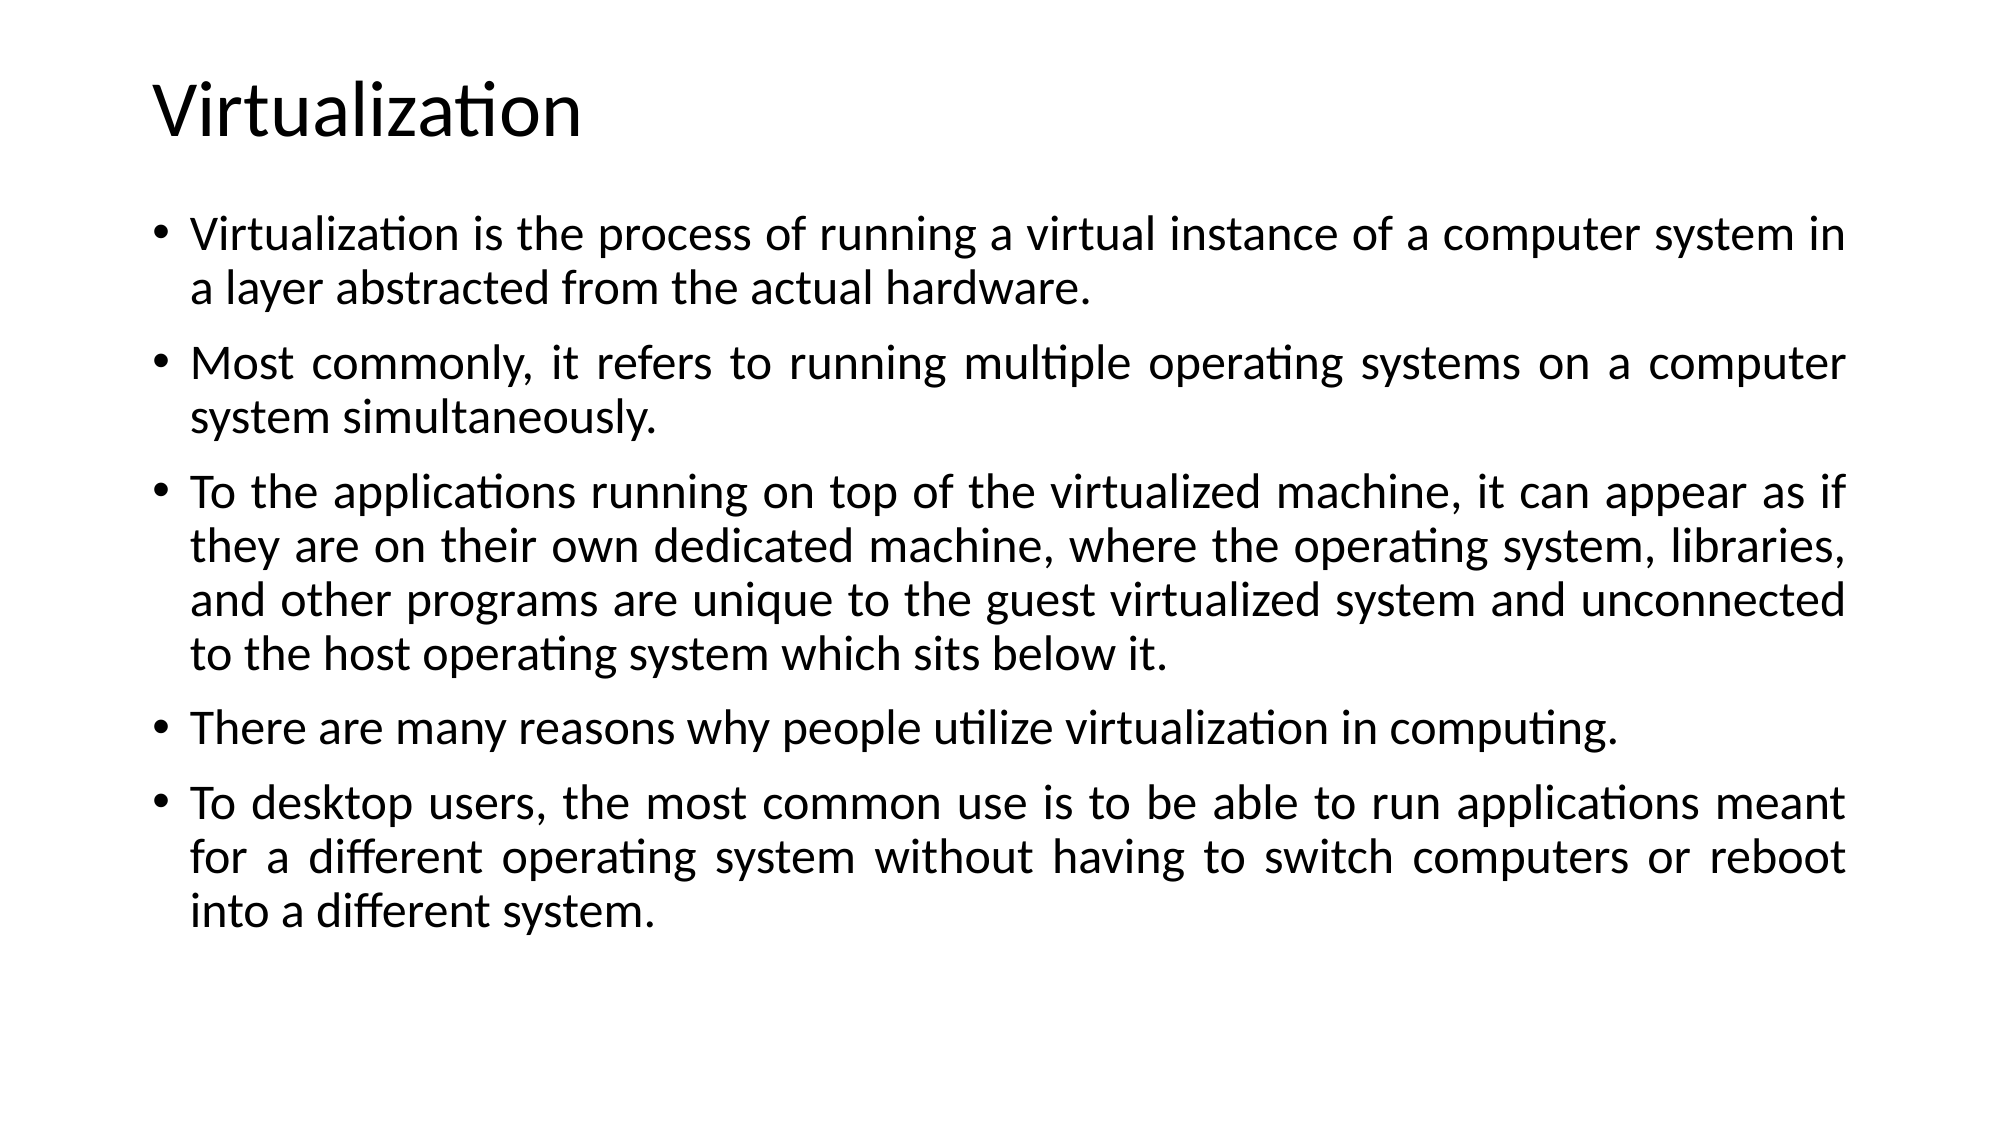

# Virtualization
Virtualization is the process of running a virtual instance of a computer system in a layer abstracted from the actual hardware.
Most commonly, it refers to running multiple operating systems on a computer system simultaneously.
To the applications running on top of the virtualized machine, it can appear as if they are on their own dedicated machine, where the operating system, libraries, and other programs are unique to the guest virtualized system and unconnected to the host operating system which sits below it.
There are many reasons why people utilize virtualization in computing.
To desktop users, the most common use is to be able to run applications meant for a different operating system without having to switch computers or reboot into a different system.